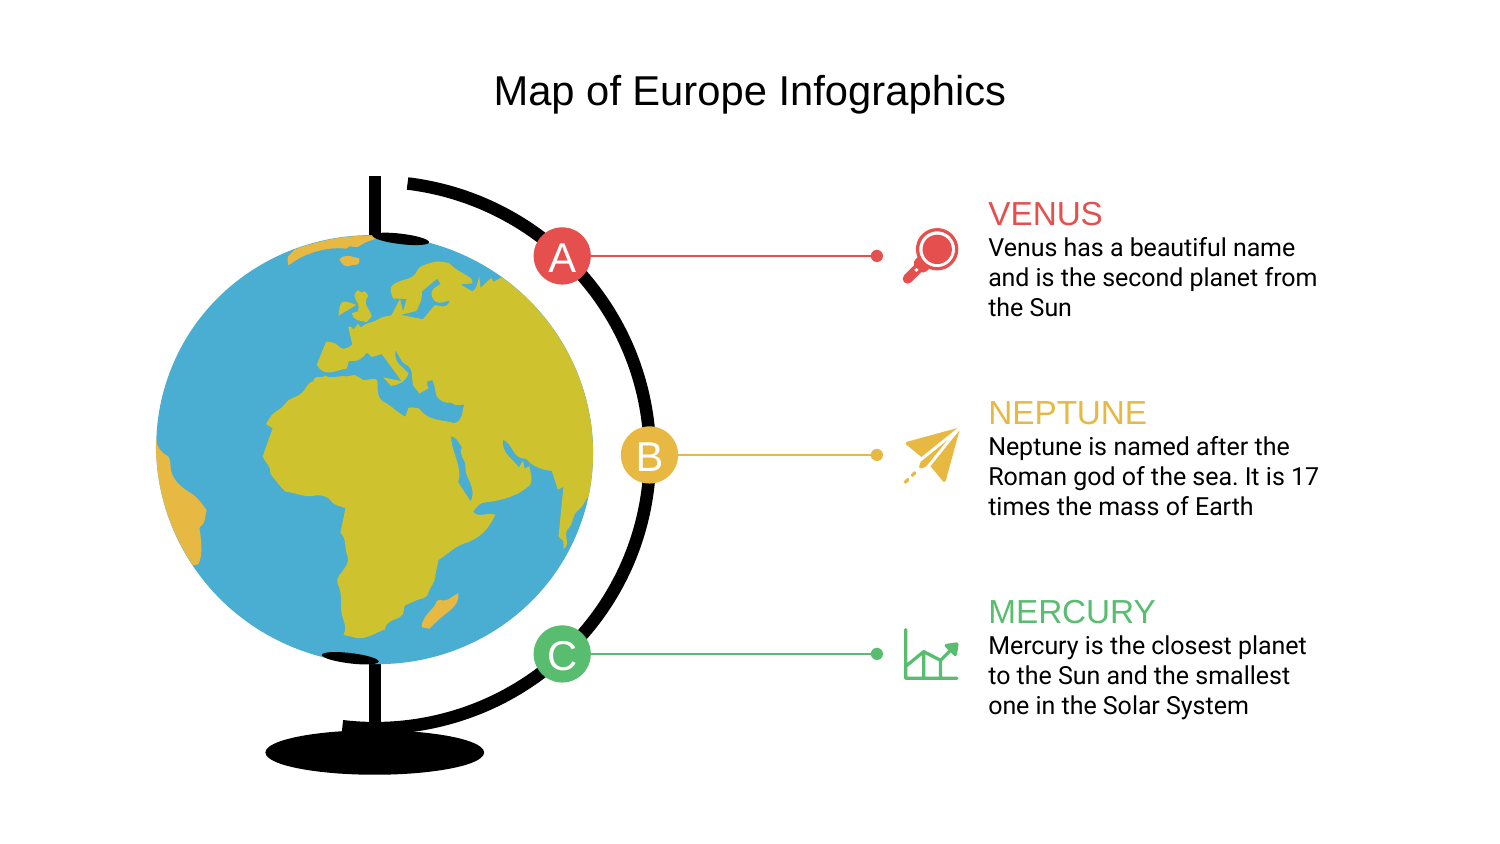

# Map of Europe Infographics

VENUS
Venus has a beautiful name and is the second planet from the Sun

A
NEPTUNE
Neptune is named after the Roman god of the sea. It is 17 times the mass of Earth

B
MERCURY
Mercury is the closest planet to the Sun and the smallest one in the Solar System

C